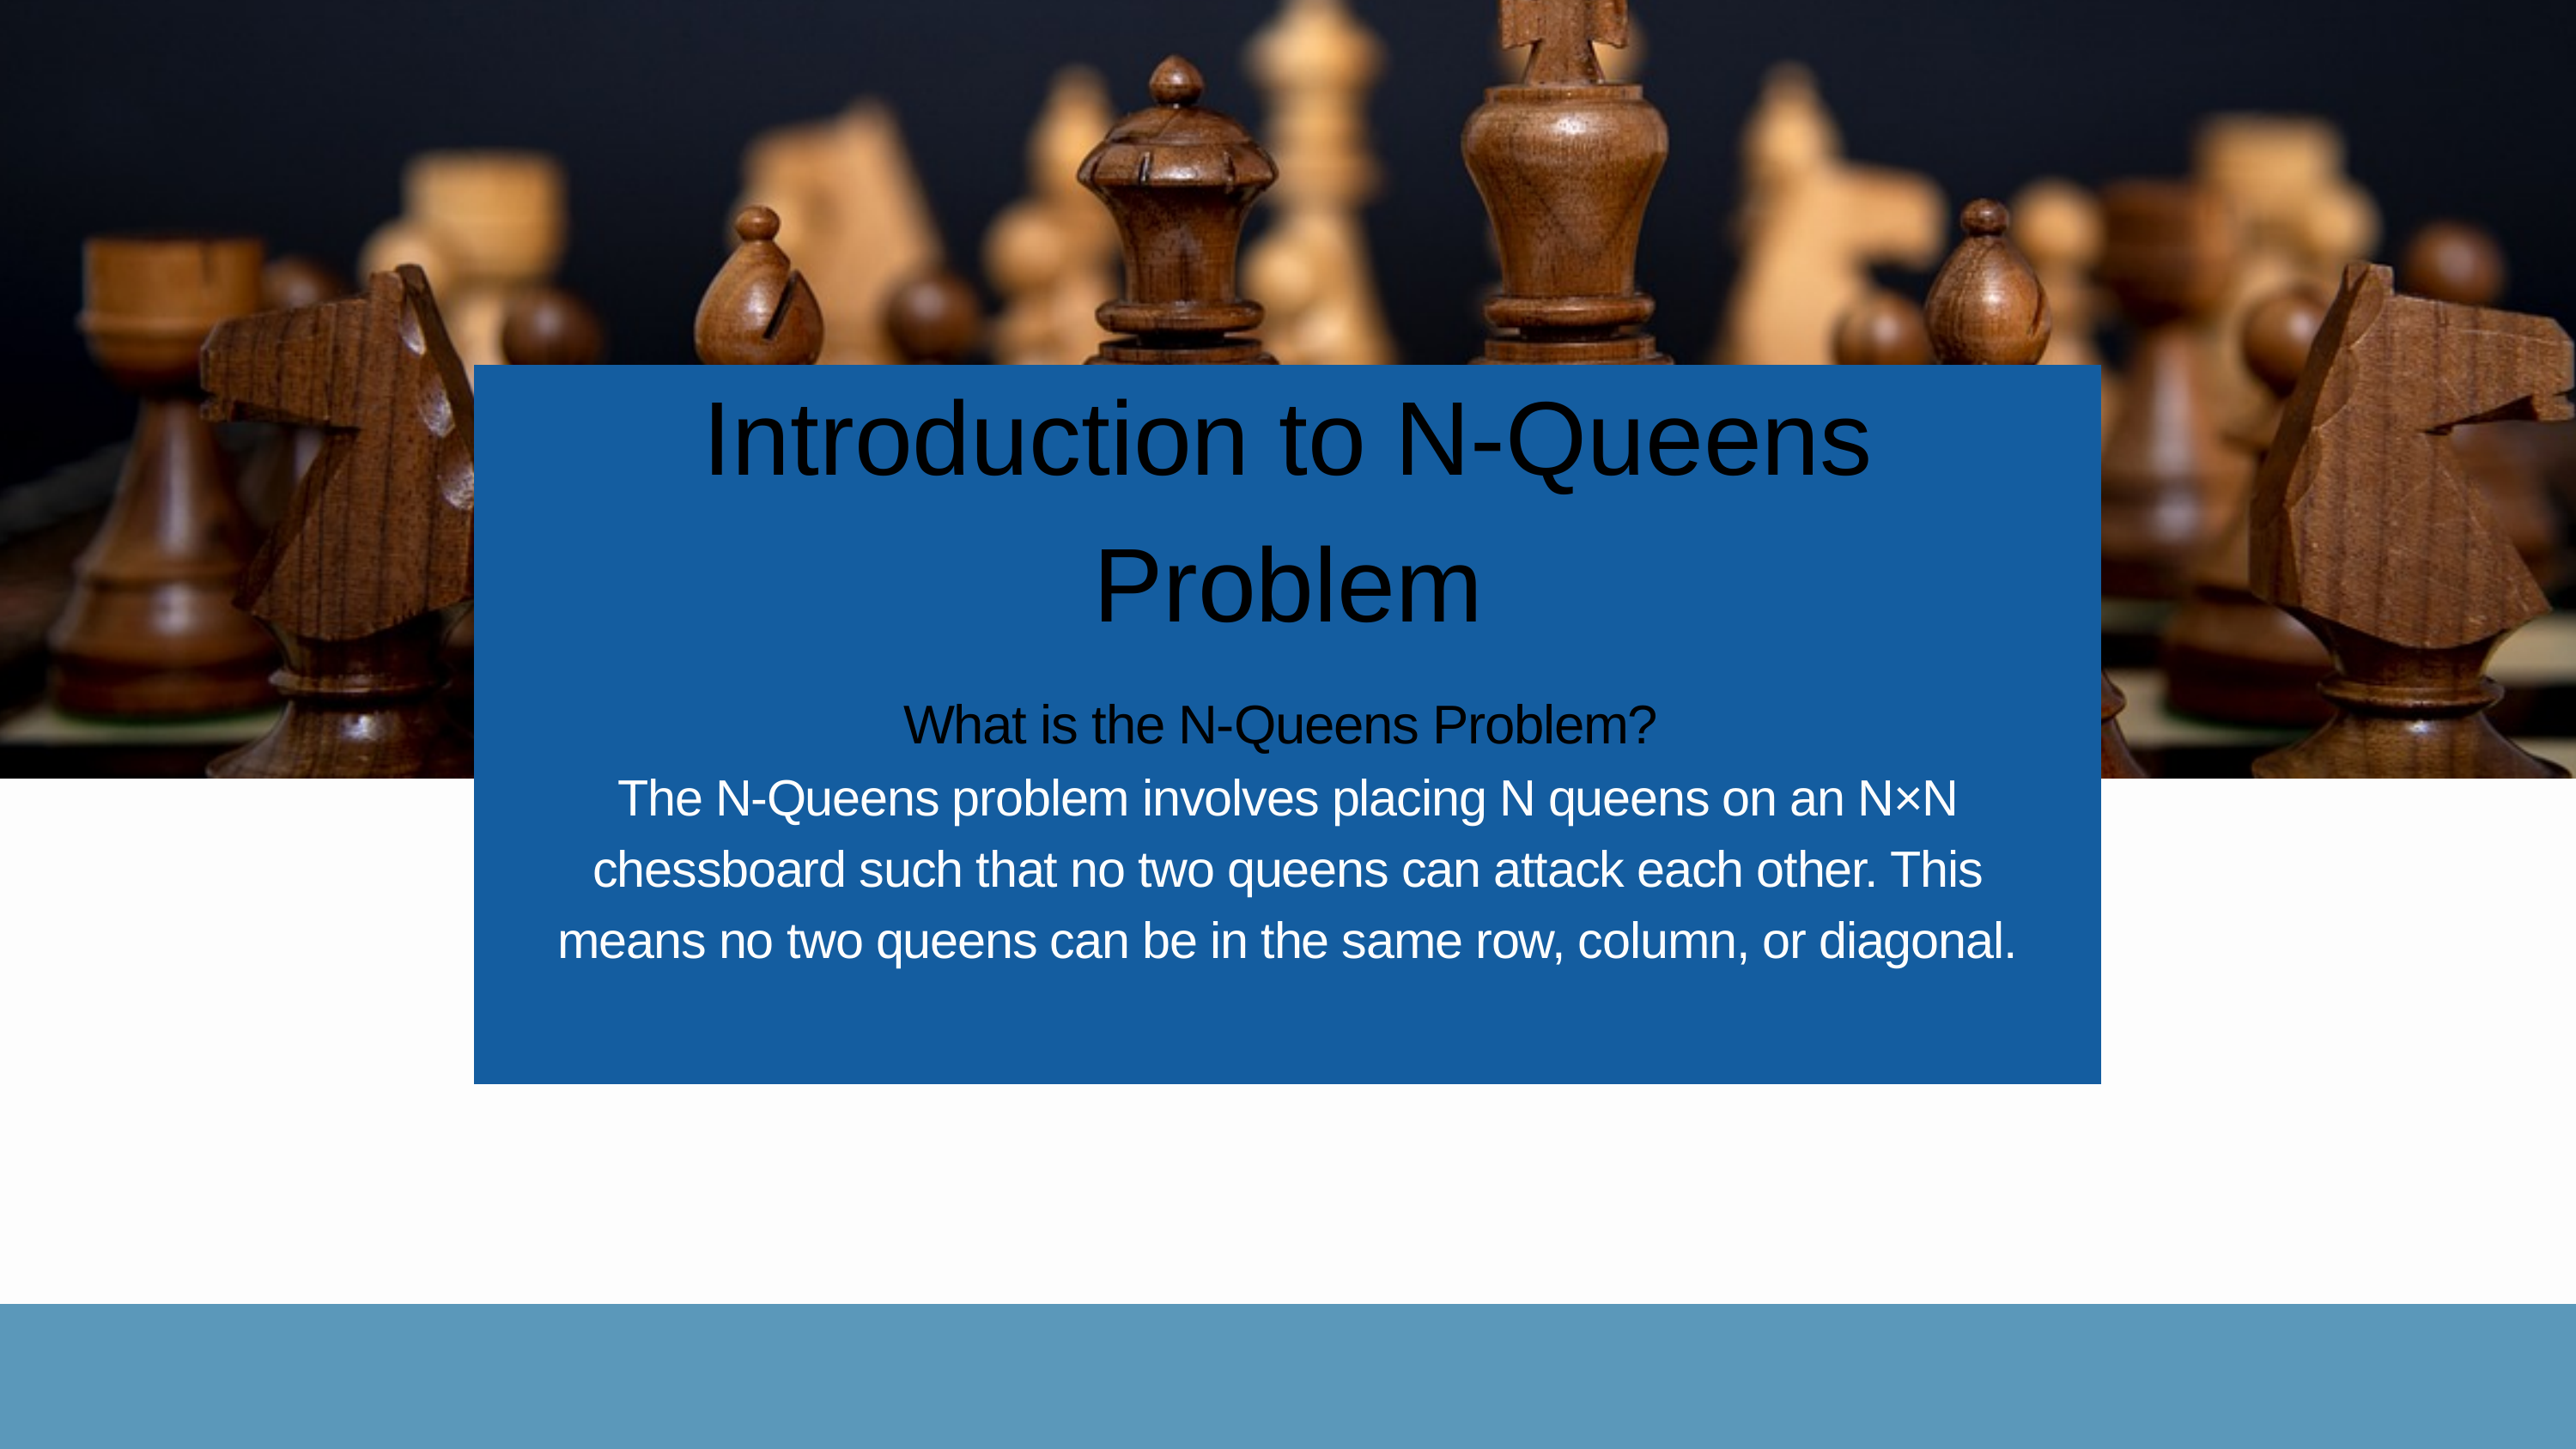

Introduction to N-Queens Problem

What is the N-Queens Problem?
The N-Queens problem involves placing N queens on an N×N chessboard such that no two queens can attack each other. This means no two queens can be in the same row, column, or diagonal.